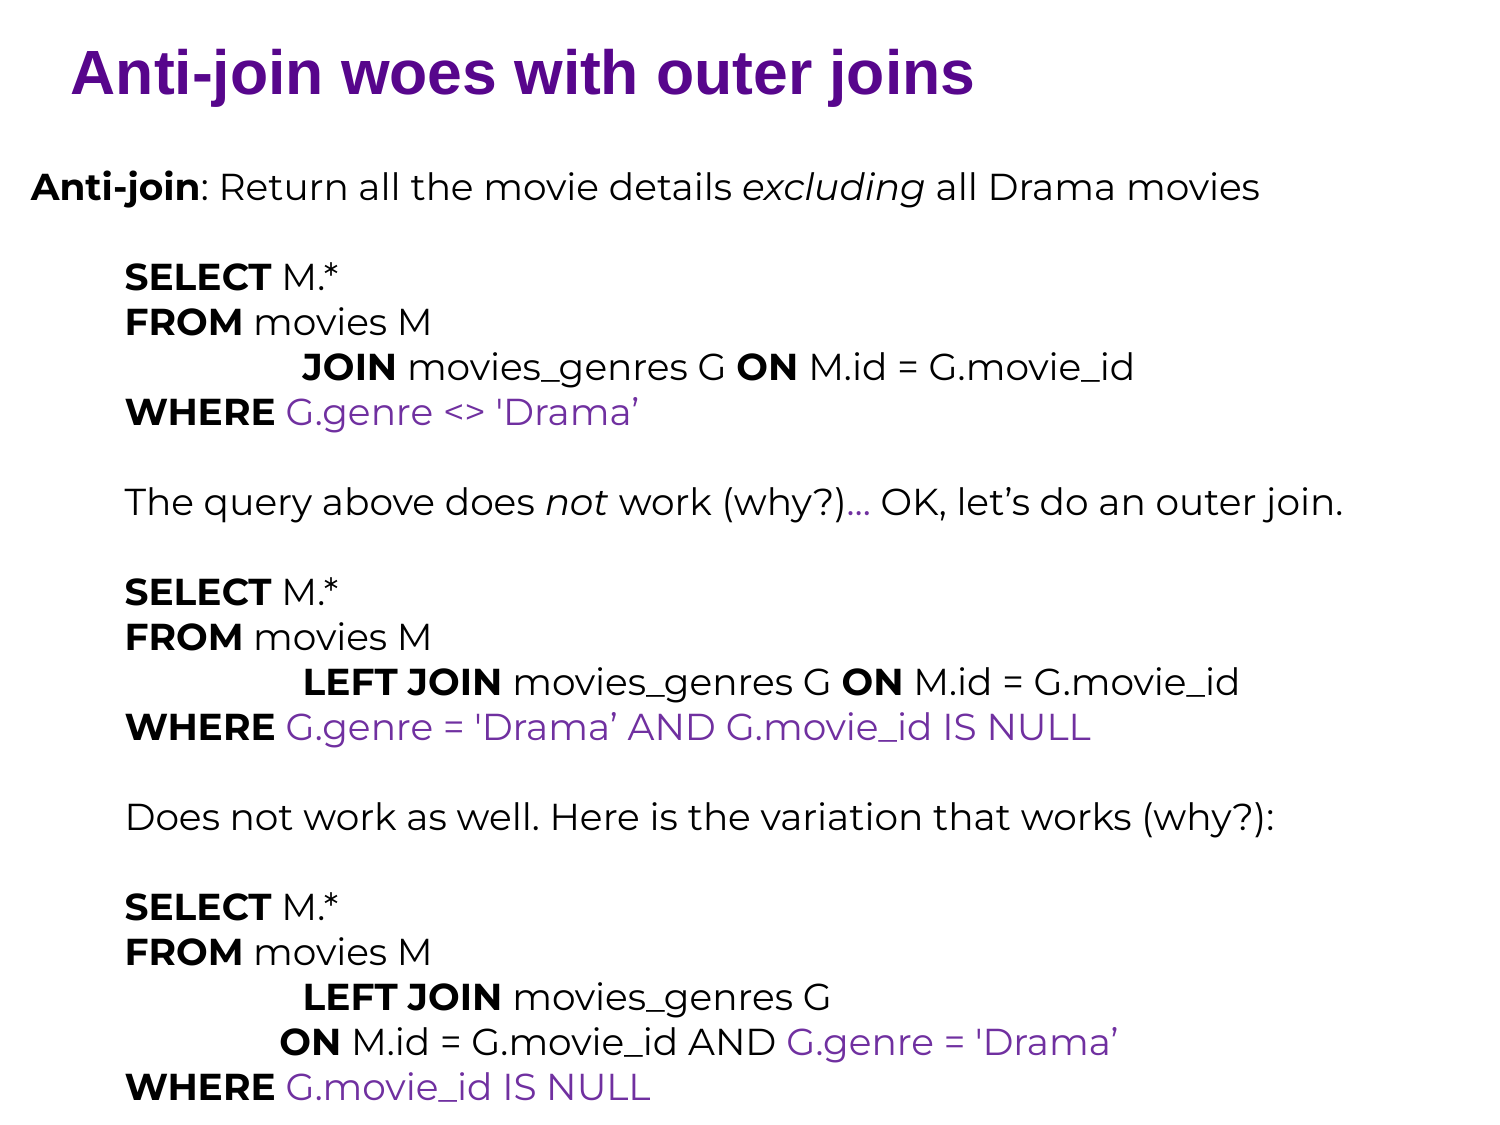

Anti-join woes with outer joins
Anti-join: Return all the movie details excluding all Drama movies

SELECT M.*
FROM movies M
		JOIN movies_genres G ON M.id = G.movie_id
WHERE G.genre <> 'Drama’

The query above does not work (why?)… OK, let’s do an outer join.

SELECT M.*
FROM movies M
		LEFT JOIN movies_genres G ON M.id = G.movie_id
WHERE G.genre = 'Drama’ AND G.movie_id IS NULL

Does not work as well. Here is the variation that works (why?):

SELECT M.*
FROM movies M
		LEFT JOIN movies_genres G
             ON M.id = G.movie_id AND G.genre = 'Drama’
WHERE G.movie_id IS NULL